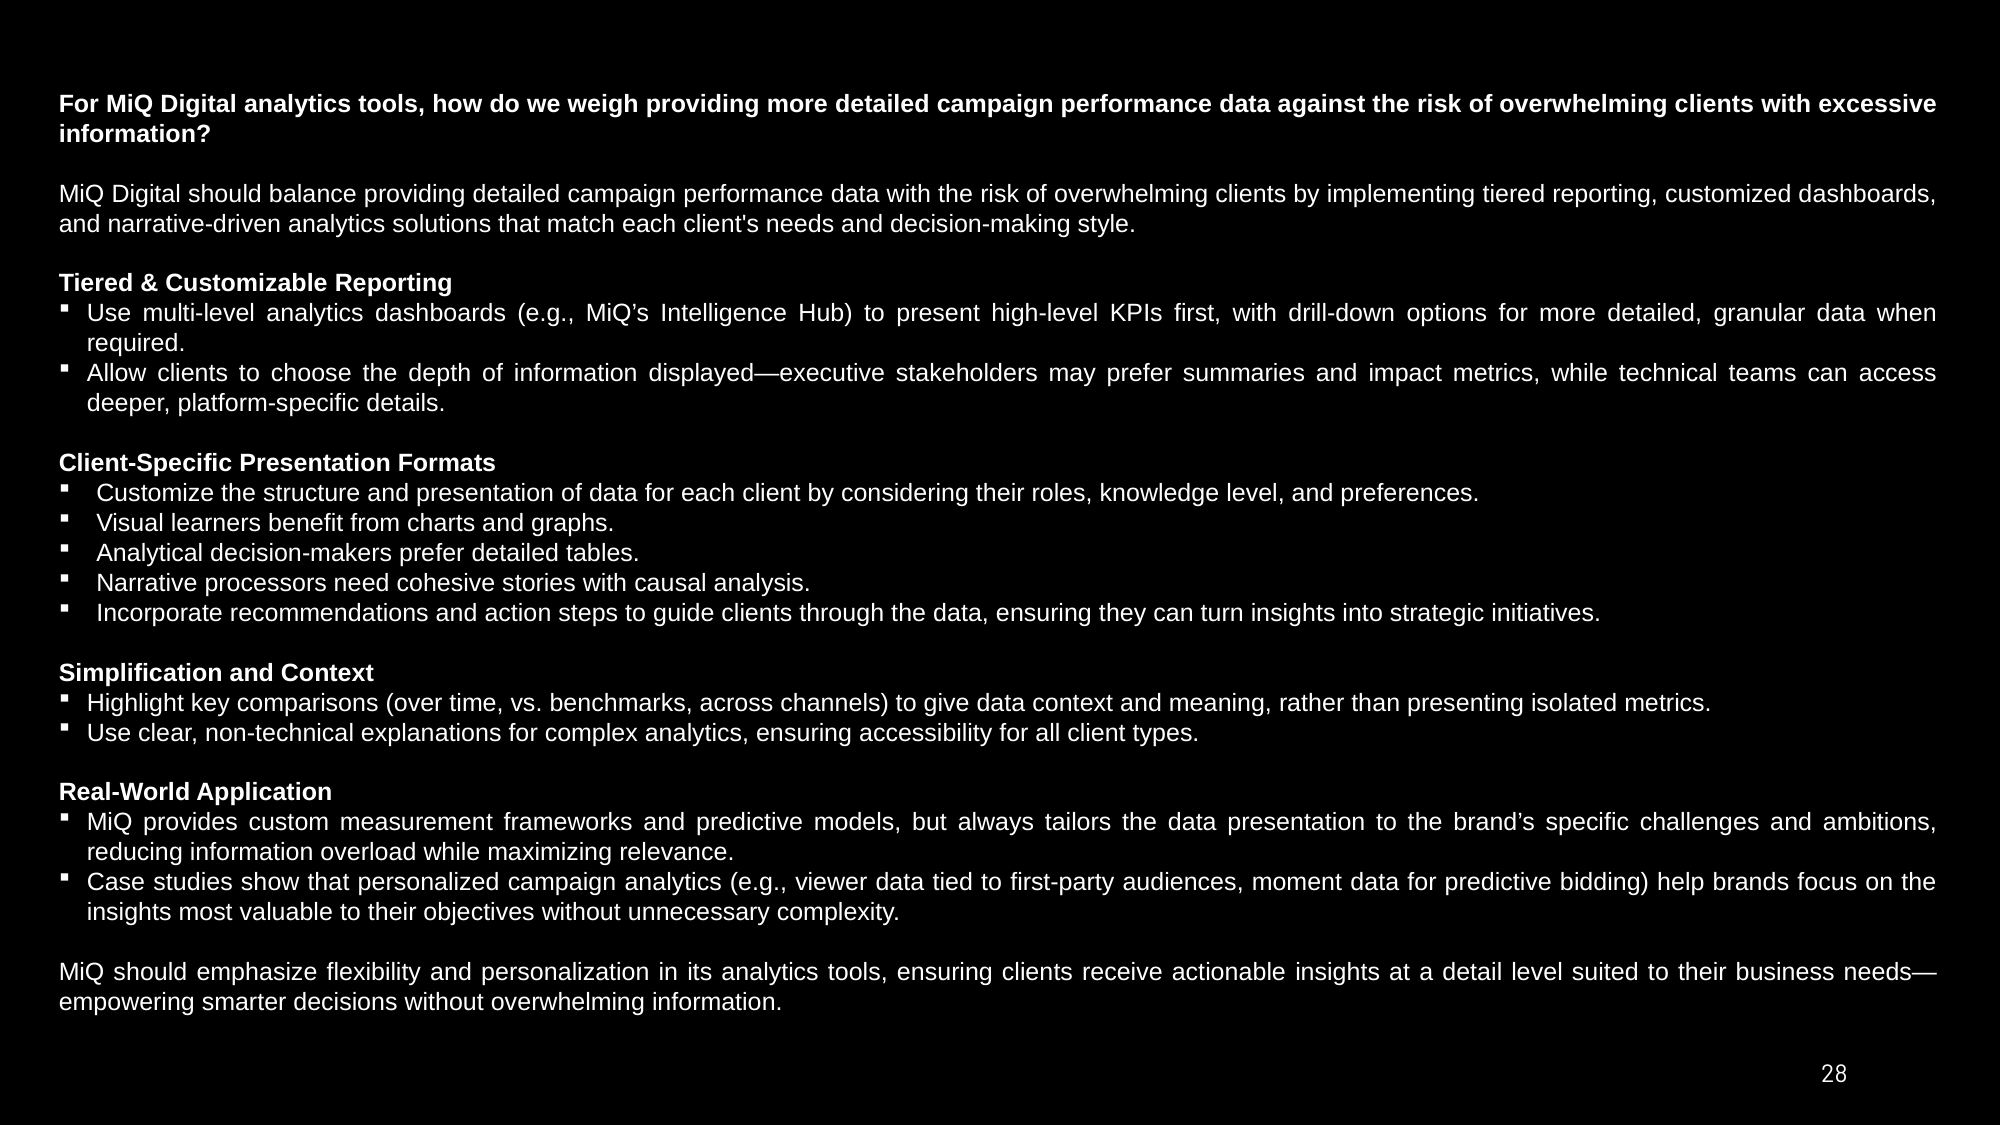

For MiQ Digital analytics tools, how do we weigh providing more detailed campaign performance data against the risk of overwhelming clients with excessive information?

MiQ Digital should balance providing detailed campaign performance data with the risk of overwhelming clients by implementing tiered reporting, customized dashboards, and narrative-driven analytics solutions that match each client's needs and decision-making style.

Tiered & Customizable Reporting
Use multi-level analytics dashboards (e.g., MiQ’s Intelligence Hub) to present high-level KPIs first, with drill-down options for more detailed, granular data when required.
Allow clients to choose the depth of information displayed—executive stakeholders may prefer summaries and impact metrics, while technical teams can access deeper, platform-specific details.

Client-Specific Presentation Formats
Customize the structure and presentation of data for each client by considering their roles, knowledge level, and preferences.
Visual learners benefit from charts and graphs.
Analytical decision-makers prefer detailed tables.
Narrative processors need cohesive stories with causal analysis.
Incorporate recommendations and action steps to guide clients through the data, ensuring they can turn insights into strategic initiatives.

Simplification and Context
Highlight key comparisons (over time, vs. benchmarks, across channels) to give data context and meaning, rather than presenting isolated metrics.
Use clear, non-technical explanations for complex analytics, ensuring accessibility for all client types.

Real-World Application
MiQ provides custom measurement frameworks and predictive models, but always tailors the data presentation to the brand’s specific challenges and ambitions, reducing information overload while maximizing relevance.
Case studies show that personalized campaign analytics (e.g., viewer data tied to first-party audiences, moment data for predictive bidding) help brands focus on the insights most valuable to their objectives without unnecessary complexity.

MiQ should emphasize flexibility and personalization in its analytics tools, ensuring clients receive actionable insights at a detail level suited to their business needs—empowering smarter decisions without overwhelming information.
28